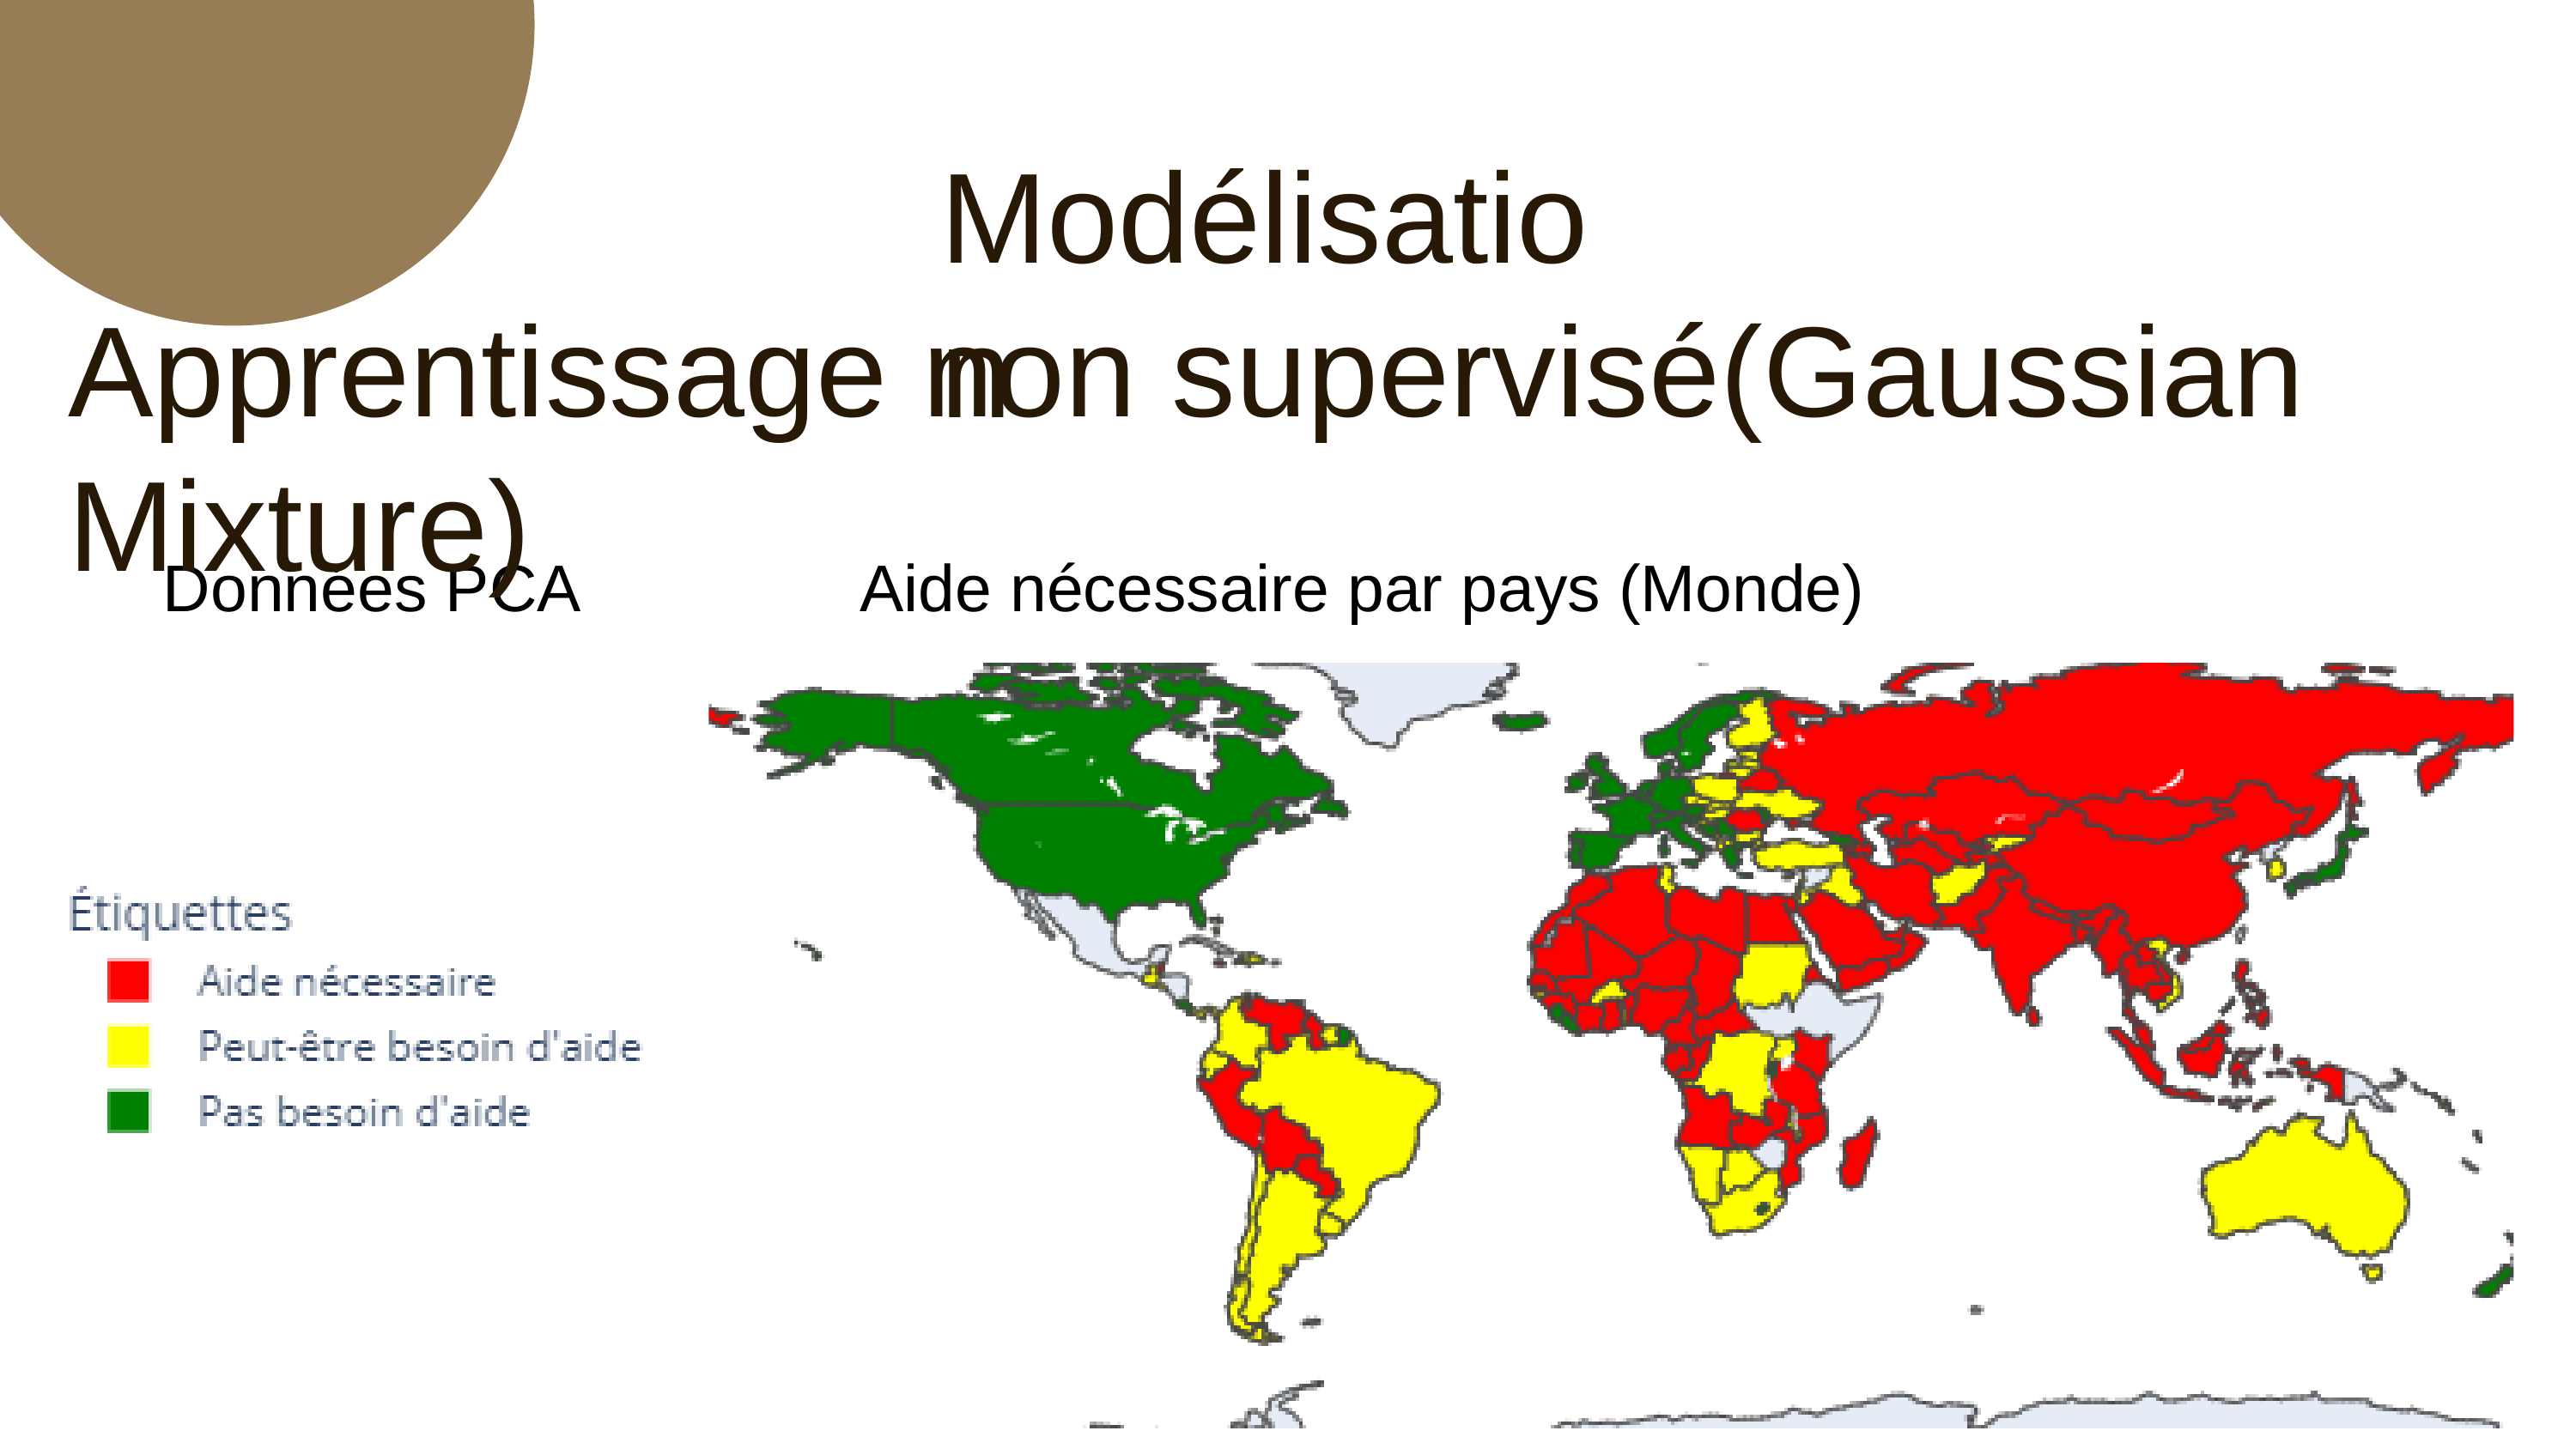

Modélisation
Apprentissage non supervisé(Gaussian Mixture)
 Données PCA
Aide nécessaire par pays (Monde)